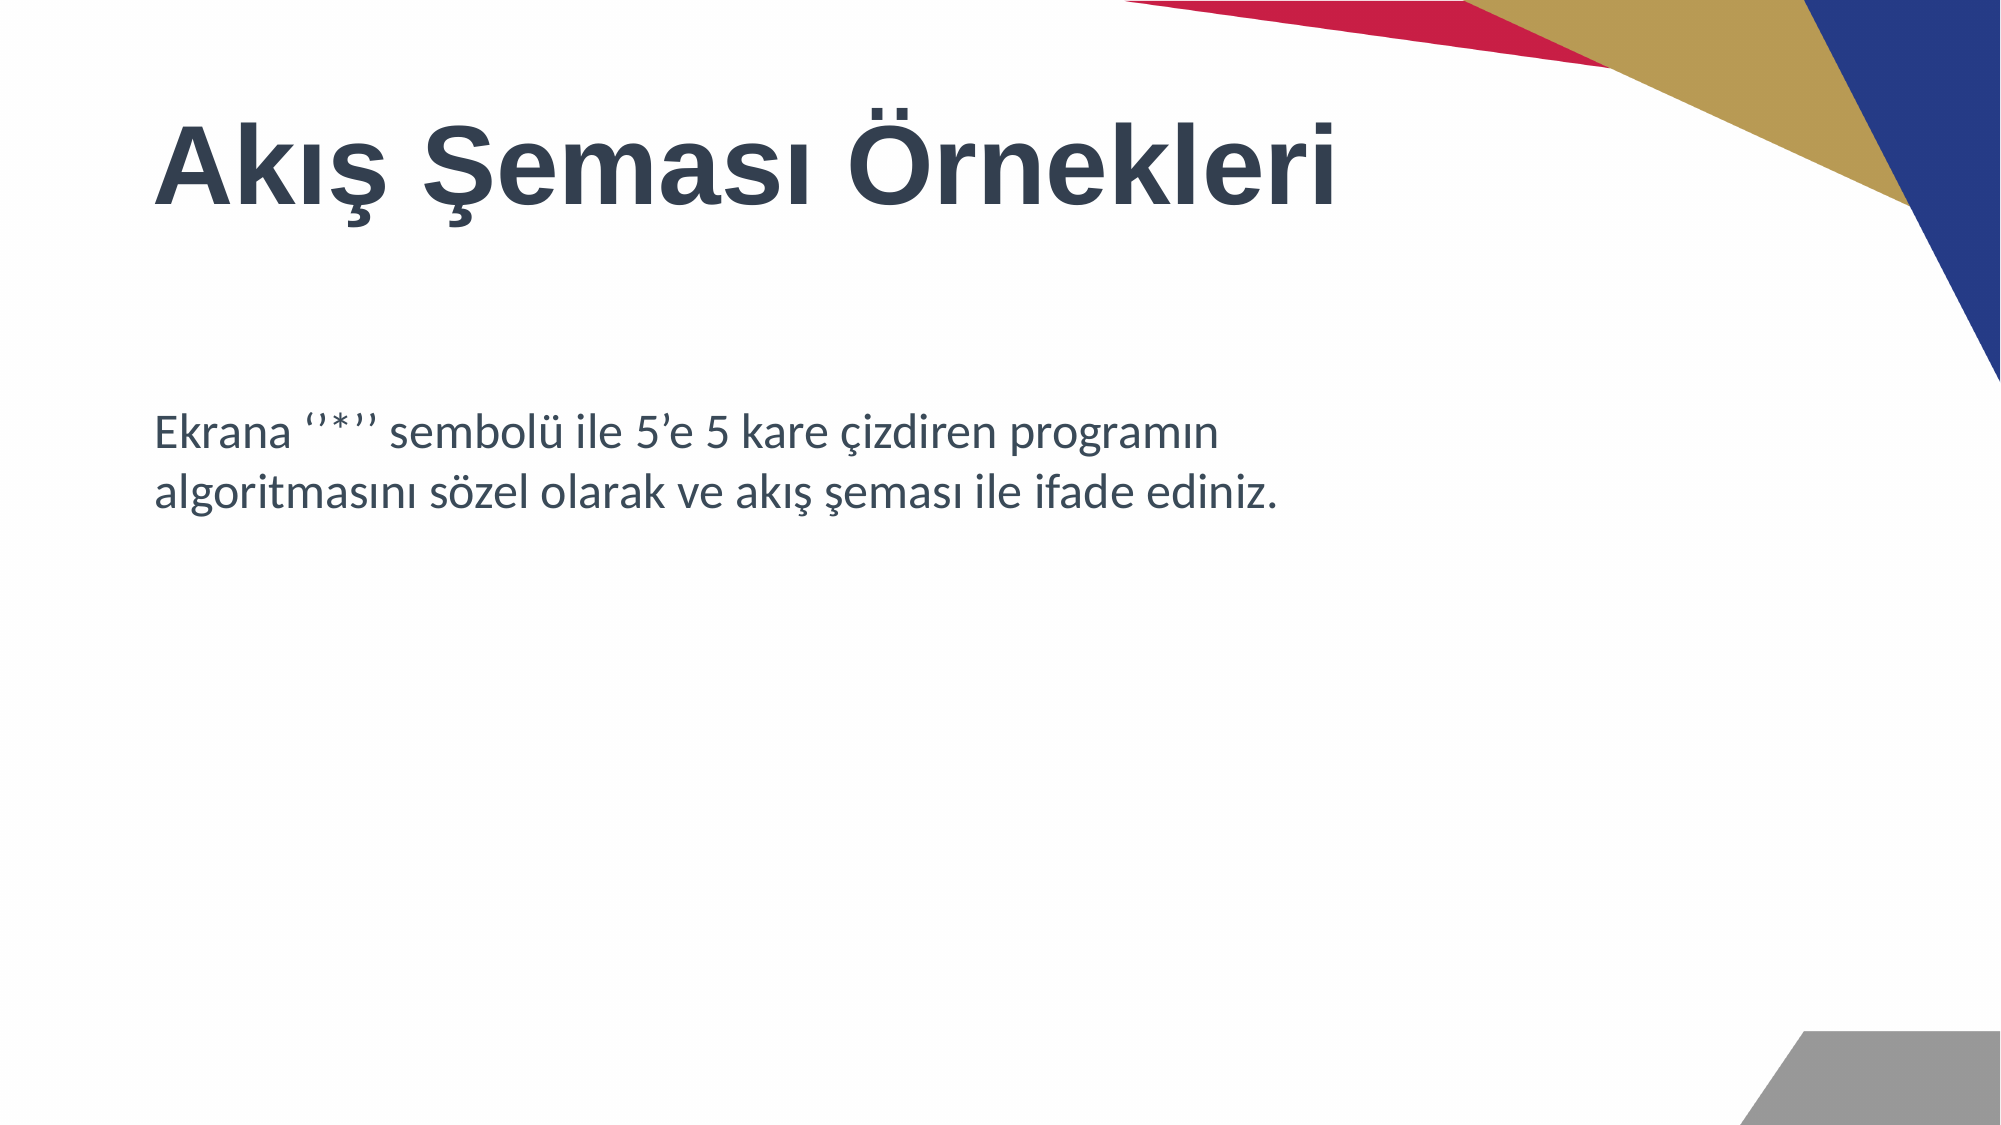

# Akış Şeması Örnekleri

Ekrana ‘’*’’ sembolü ile 5’e 5 kare çizdiren programın algoritmasını sözel olarak ve akış şeması ile ifade ediniz.